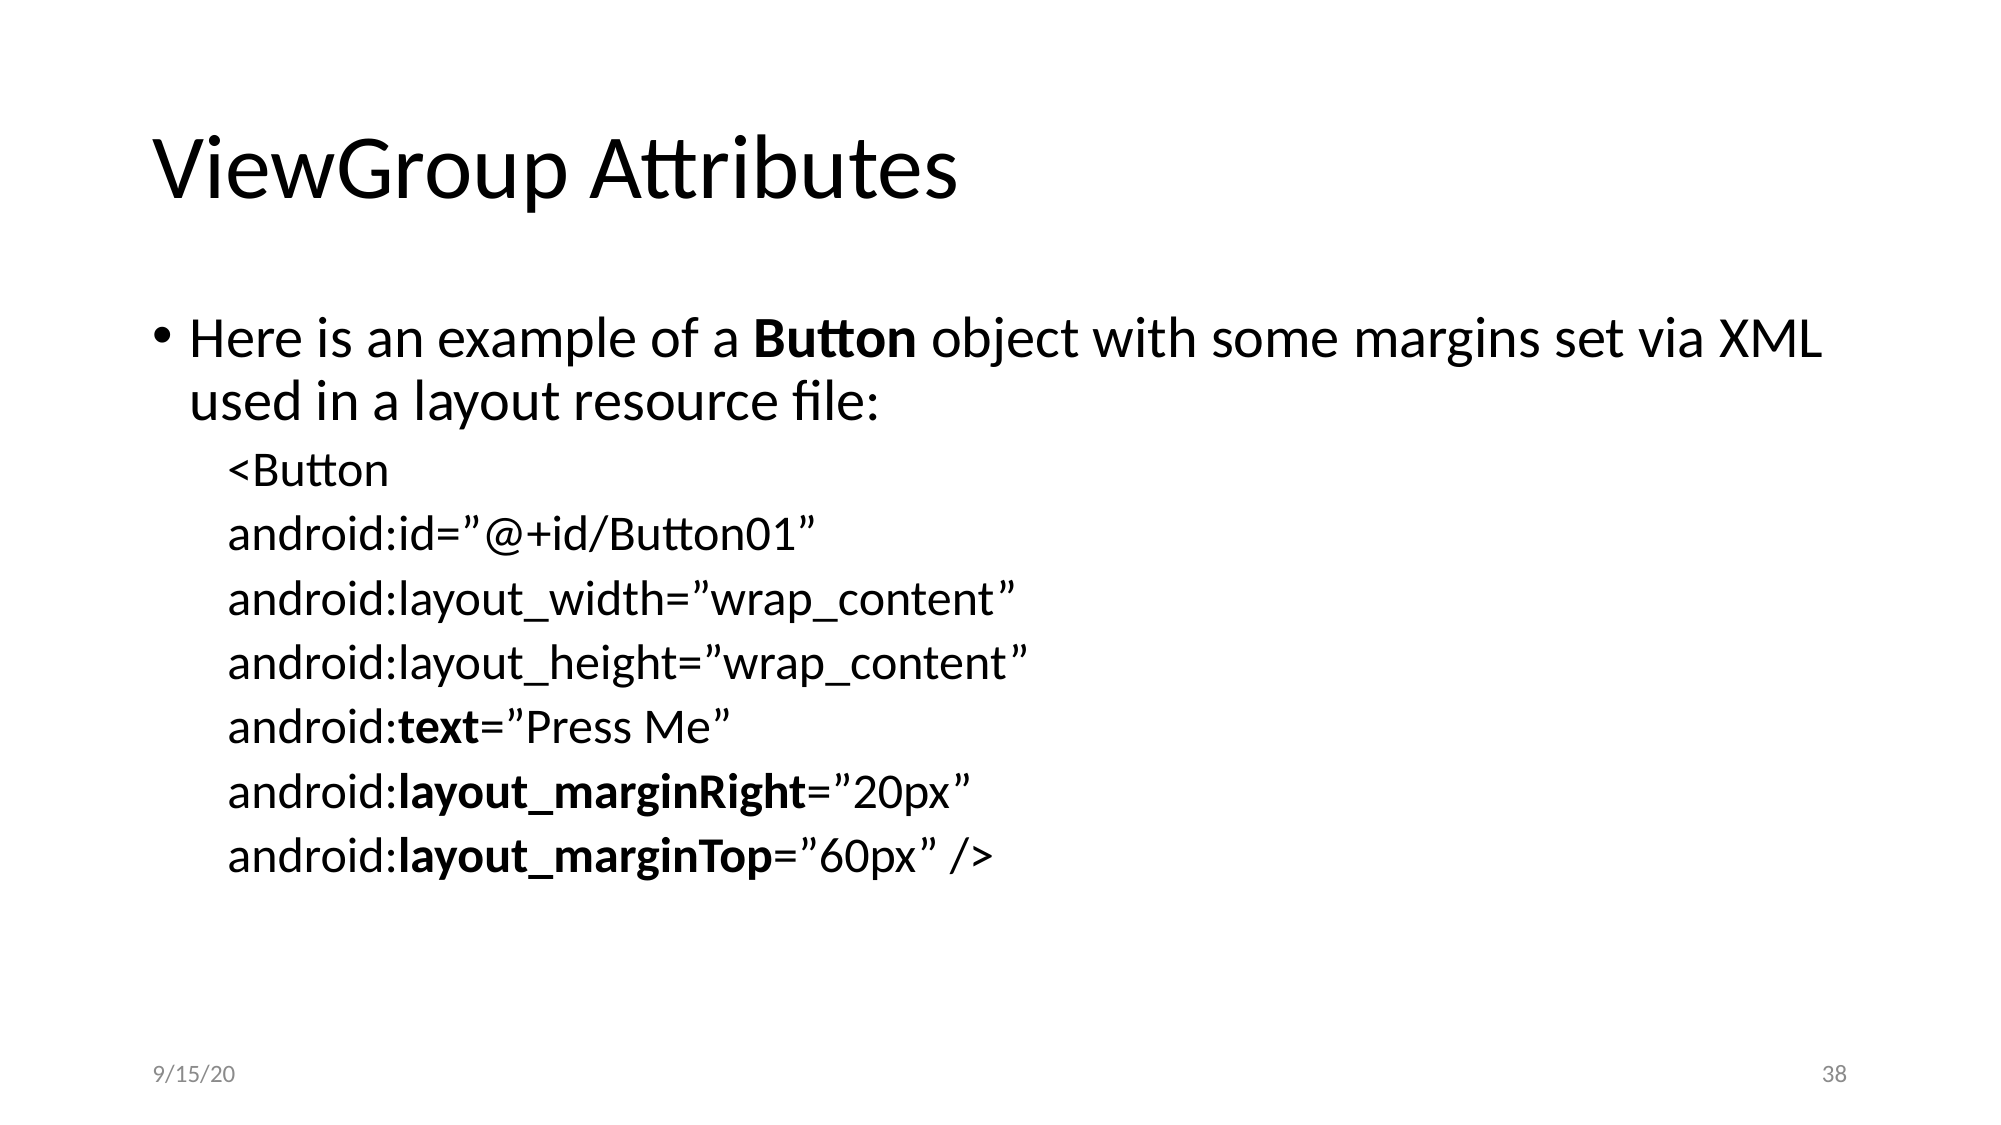

# ViewGroup Attributes
Here is an example of a Button object with some margins set via XML used in a layout resource file:
<Button
android:id=”@+id/Button01”
android:layout_width=”wrap_content”
android:layout_height=”wrap_content”
android:text=”Press Me”
android:layout_marginRight=”20px”
android:layout_marginTop=”60px” />
9/15/20
38